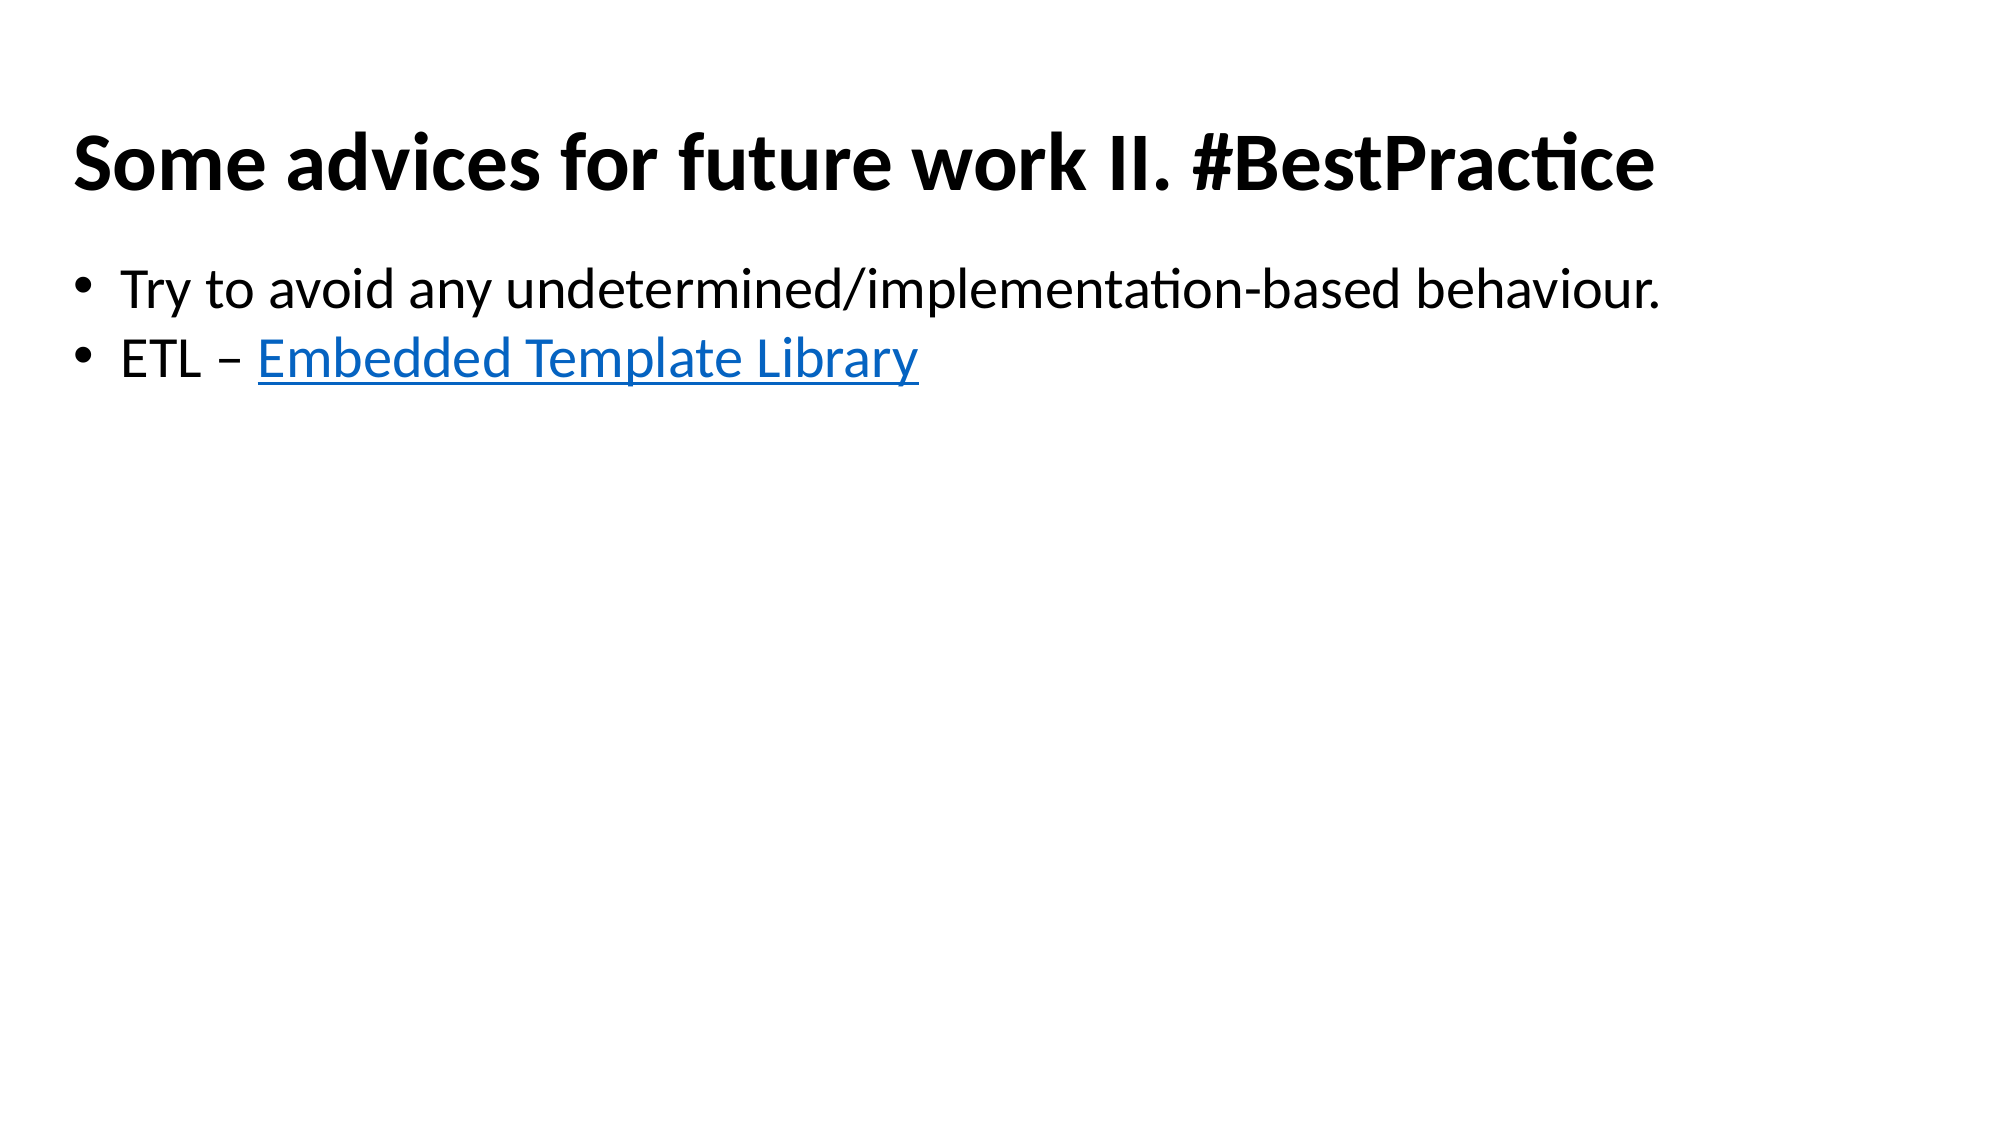

Some advices for future work II. #BestPractice
Try to avoid any undetermined/implementation-based behaviour.
ETL – Embedded Template Library